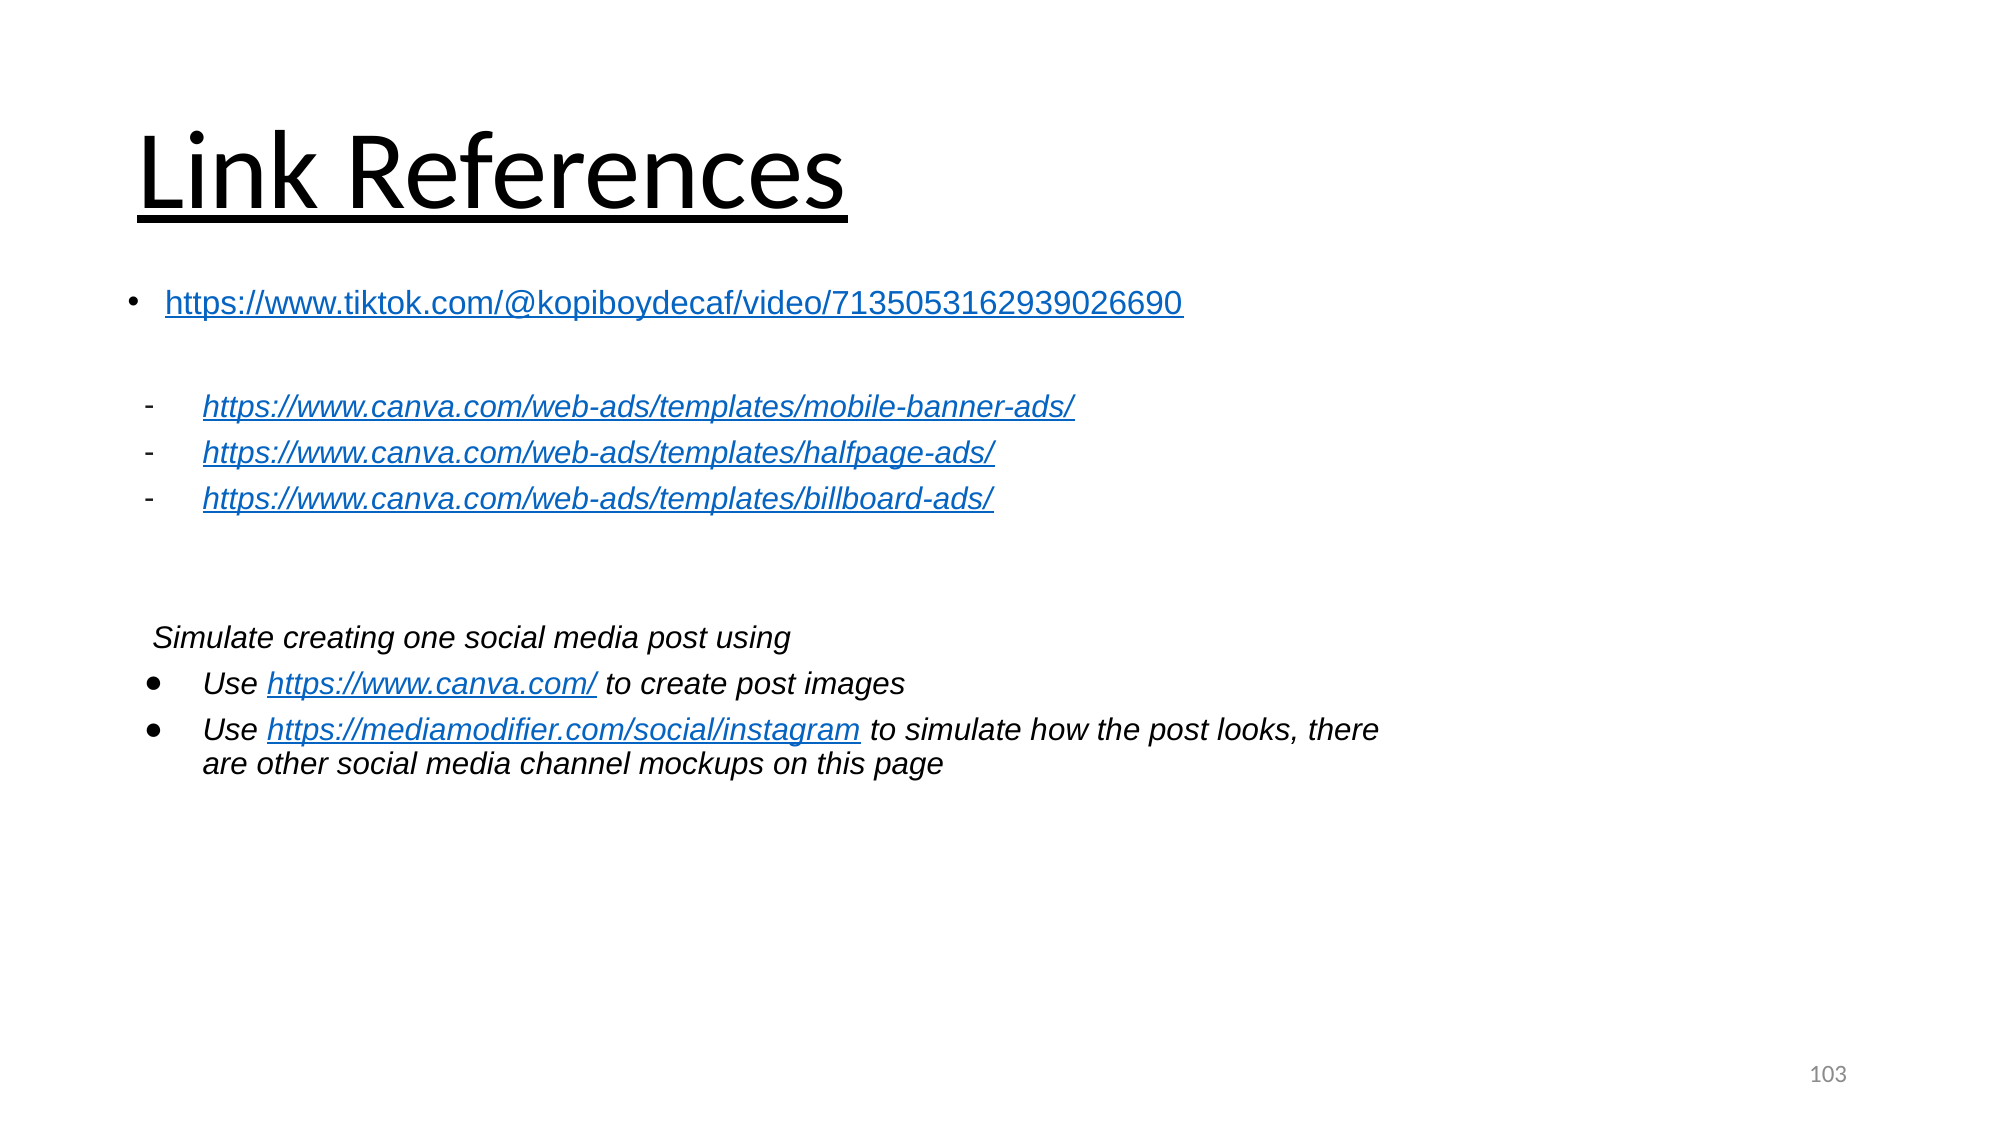

# Link References
https://www.tiktok.com/@kopiboydecaf/video/7135053162939026690

https://www.canva.com/web-ads/templates/mobile-banner-ads/
https://www.canva.com/web-ads/templates/halfpage-ads/
https://www.canva.com/web-ads/templates/billboard-ads/

Simulate creating one social media post using
Use https://www.canva.com/ to create post images
Use https://mediamodifier.com/social/instagram to simulate how the post looks, there are other social media channel mockups on this page

103